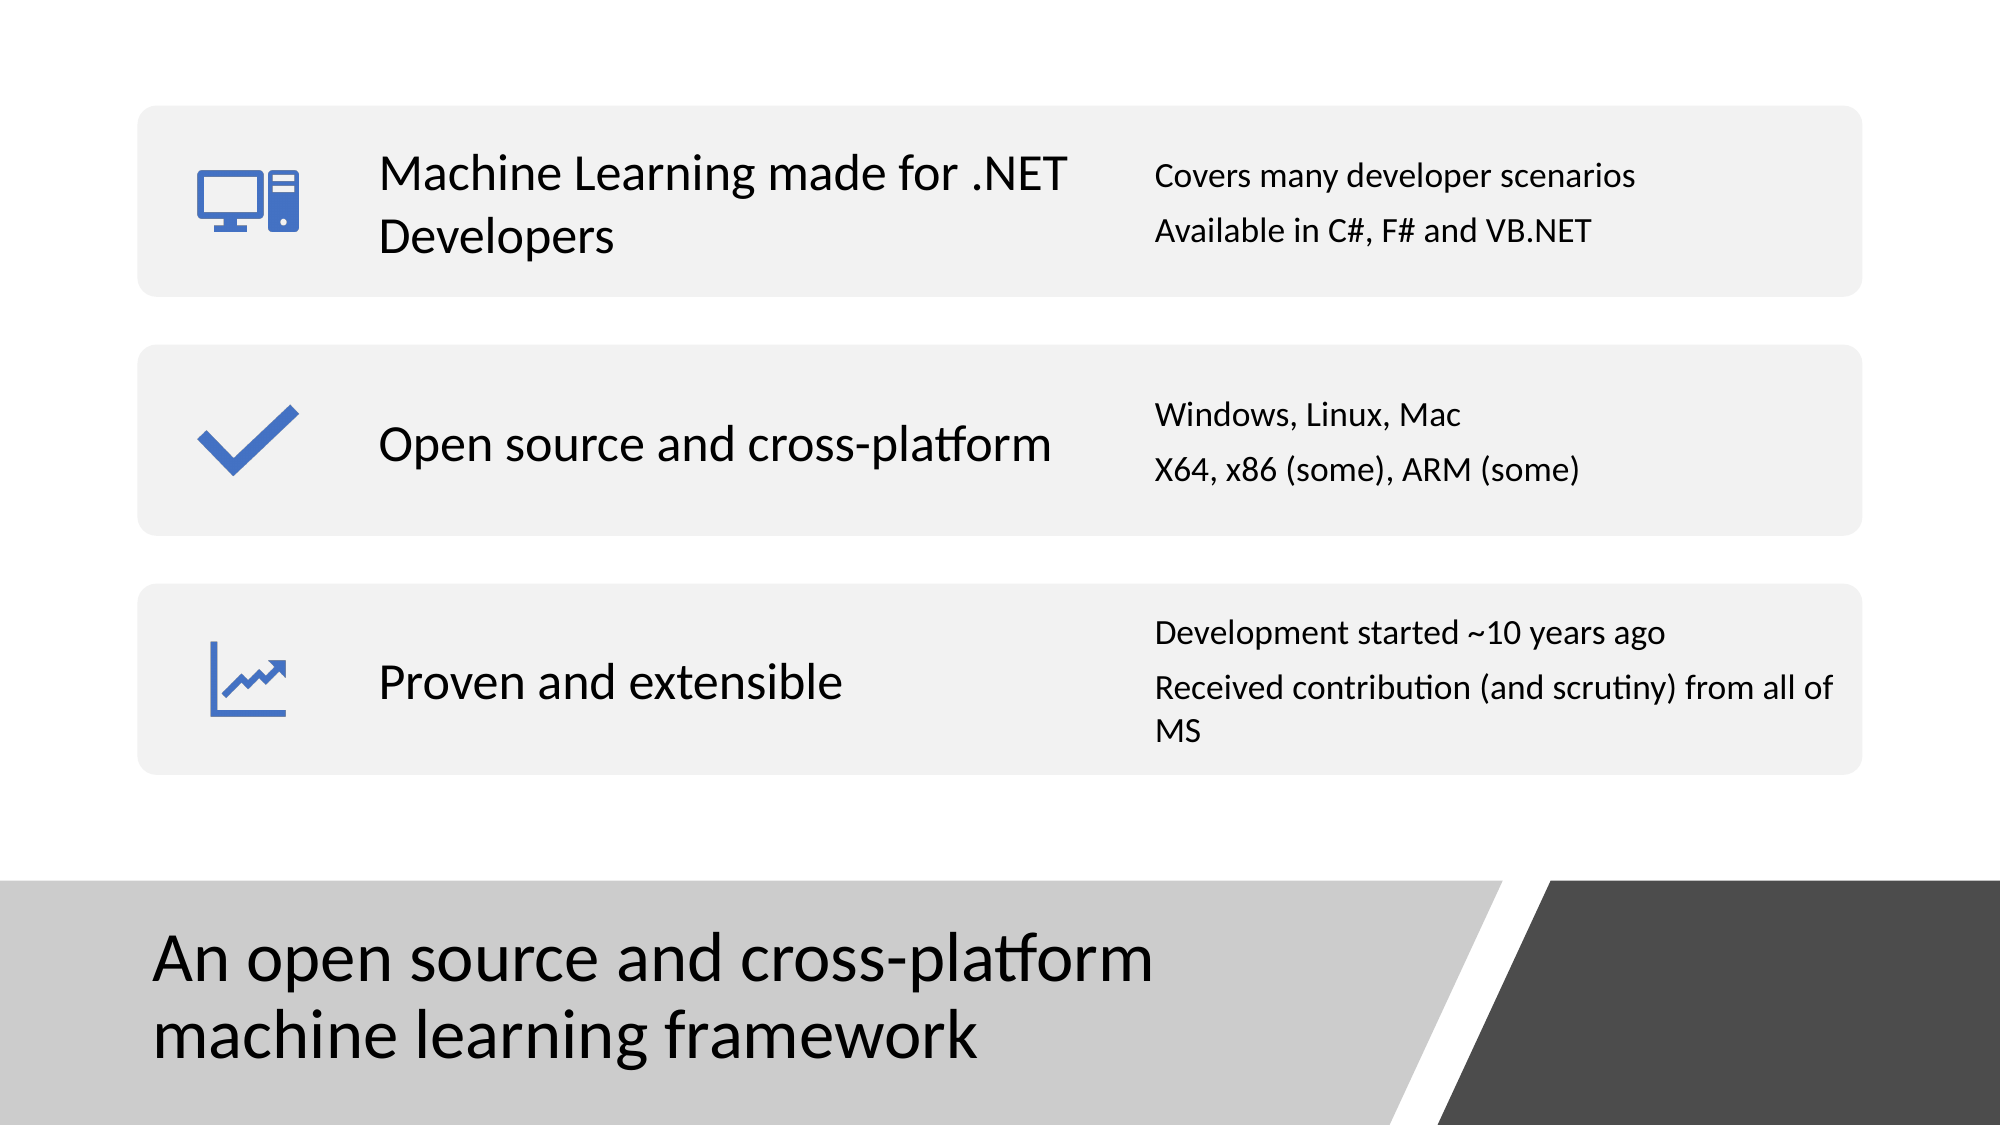

Machine Learning made for .NET Developers
Covers many developer scenarios
Available in C#, F# and VB.NET
Open source and cross-platform
Windows, Linux, Mac
X64, x86 (some), ARM (some)
Proven and extensible
Development started ~10 years ago
Received contribution (and scrutiny) from all of MS

# An open source and cross-platform machine learning framework